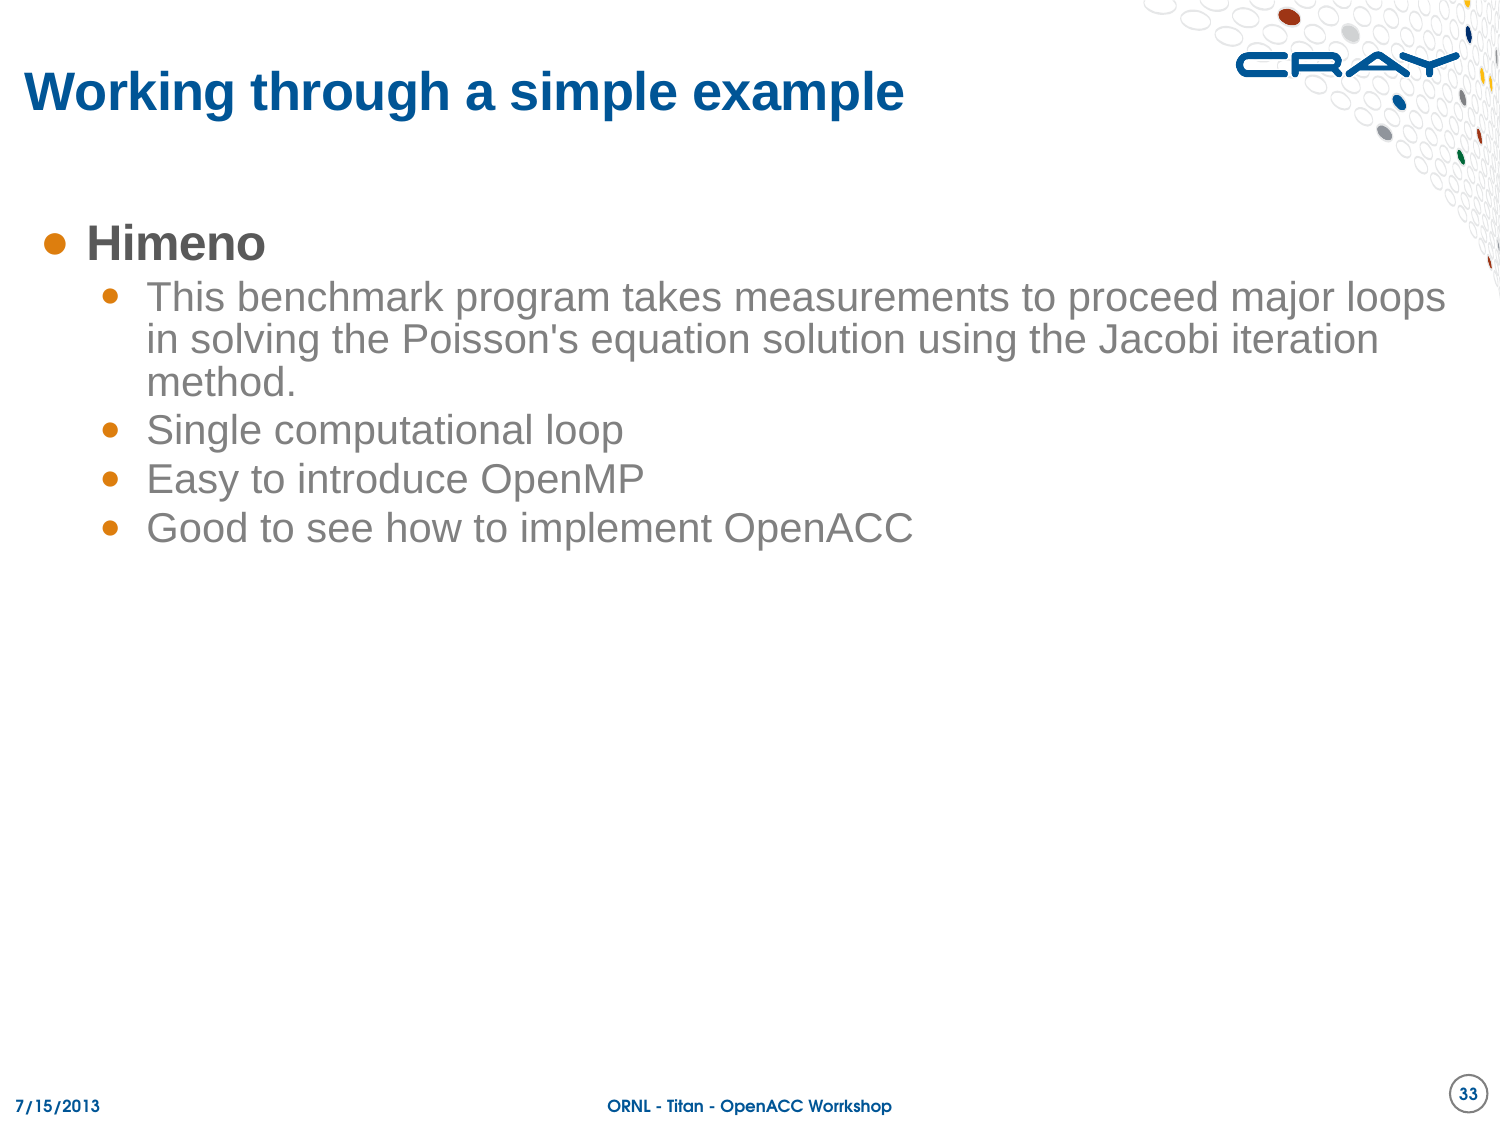

# Working through a simple example
Himeno
This benchmark program takes measurements to proceed major loops in solving the Poisson's equation solution using the Jacobi iteration method.
Single computational loop
Easy to introduce OpenMP
Good to see how to implement OpenACC
33
7/15/2013
ORNL - Titan - OpenACC Worrkshop